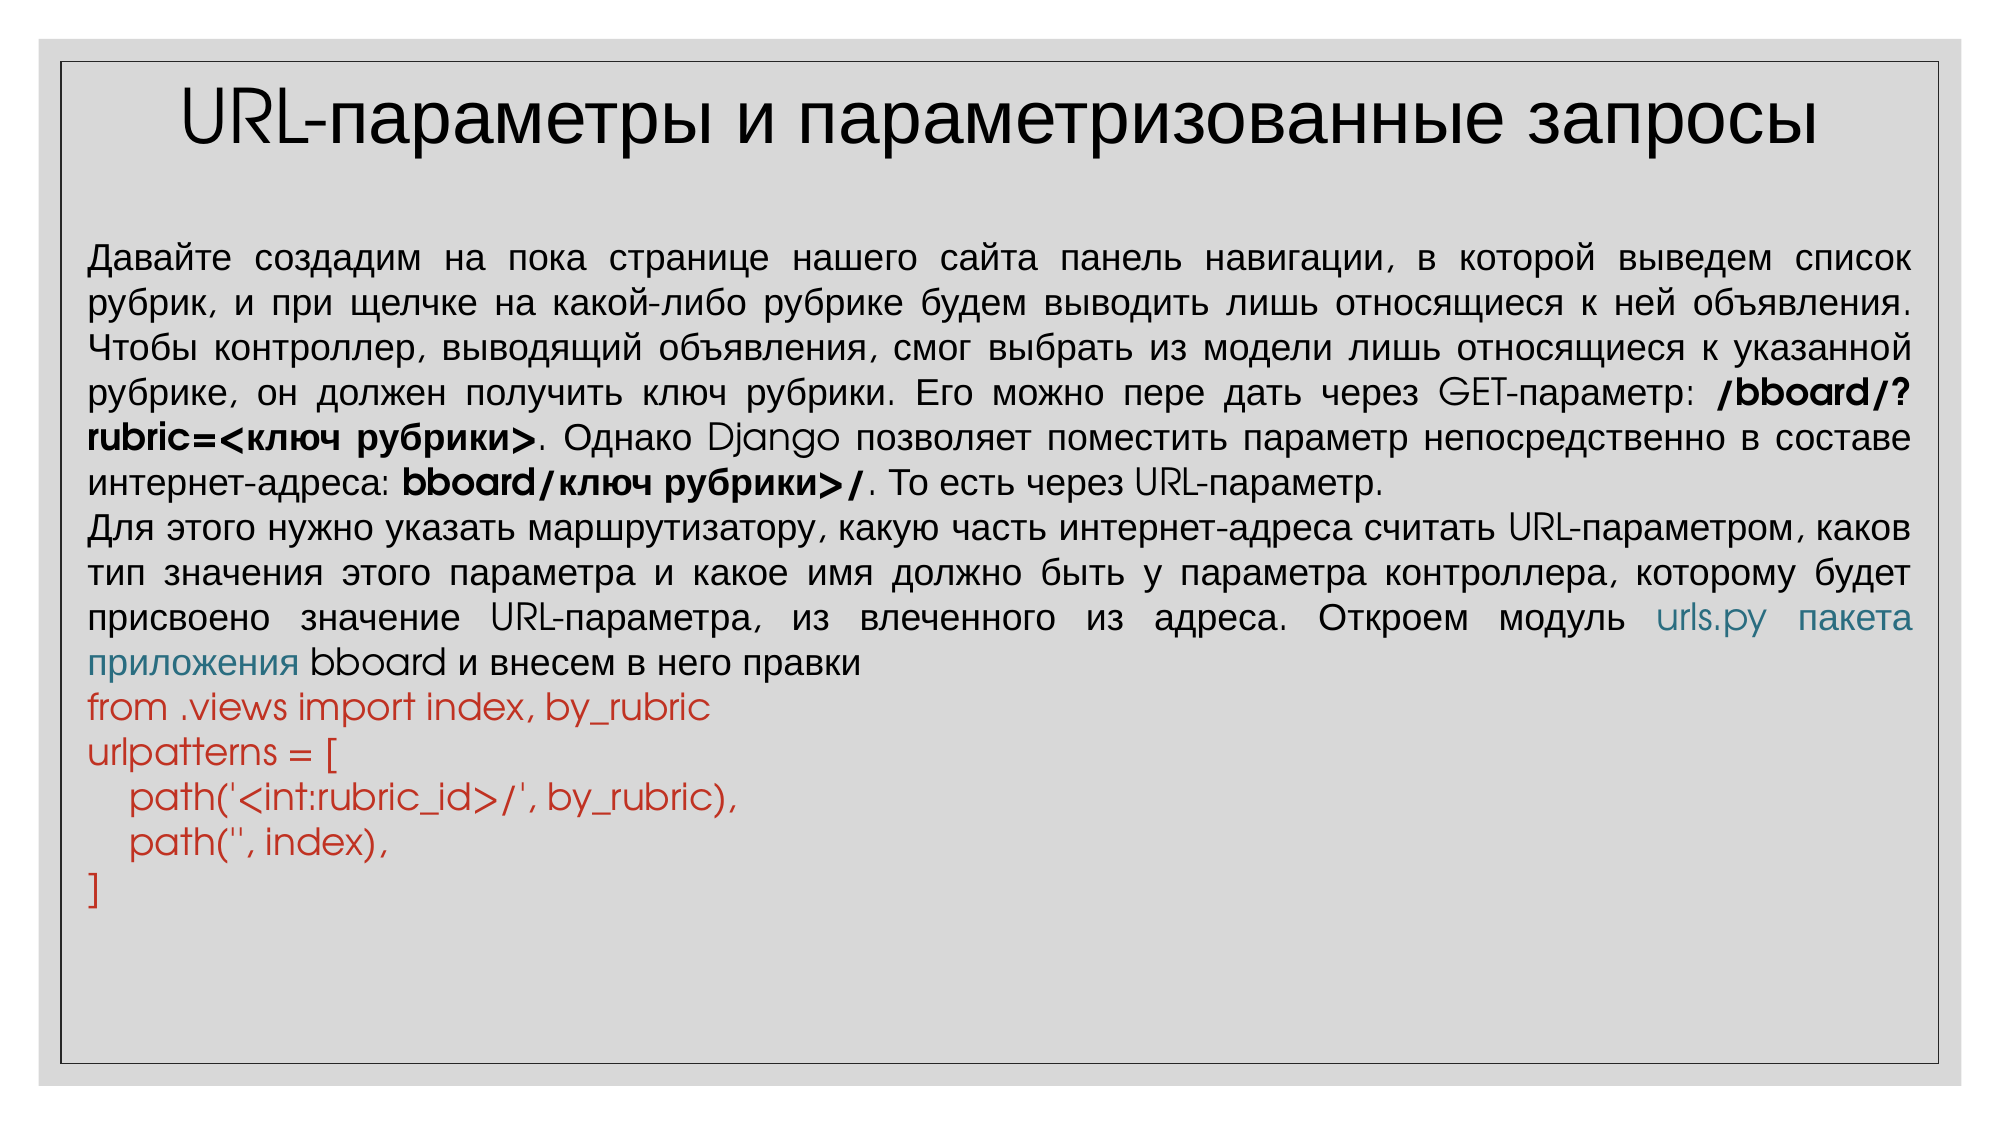

URL-параметры и параметризованные запросы
Давайте создадим на пока странице нашего сайта панель навигации, в которой выведем список рубрик, и при щелчке на какой-либо рубрике будем выводить лишь относящиеся к ней объявле­ния. Чтобы контроллер, выводящий объявления, смог выбрать из модели лишь относя­щиеся к указанной рубрике, он должен получить ключ рубрики. Его можно пере­ дать через GET-параметр: /bboard/?rubric=<ключ рубрики>. Однако Django позволяет поместить параметр непосредственно в составе интернет-адреса: bboard/ключ рубрики>/. То есть через URL-параметр.
Для этого нужно указать маршрутизатору, какую часть интернет-адреса считать URL-параметром, каков тип значения этого параметра и какое имя должно быть у параметра контроллера, которому будет присвоено значение URL-параметра, из­ влеченного из адреса. Откроем модуль urls.py пакета приложения bboard и внесем в него правки
from .views import index, by_rubric
urlpatterns = [
    path('<int:rubric_id>/', by_rubric),
    path('', index),
]